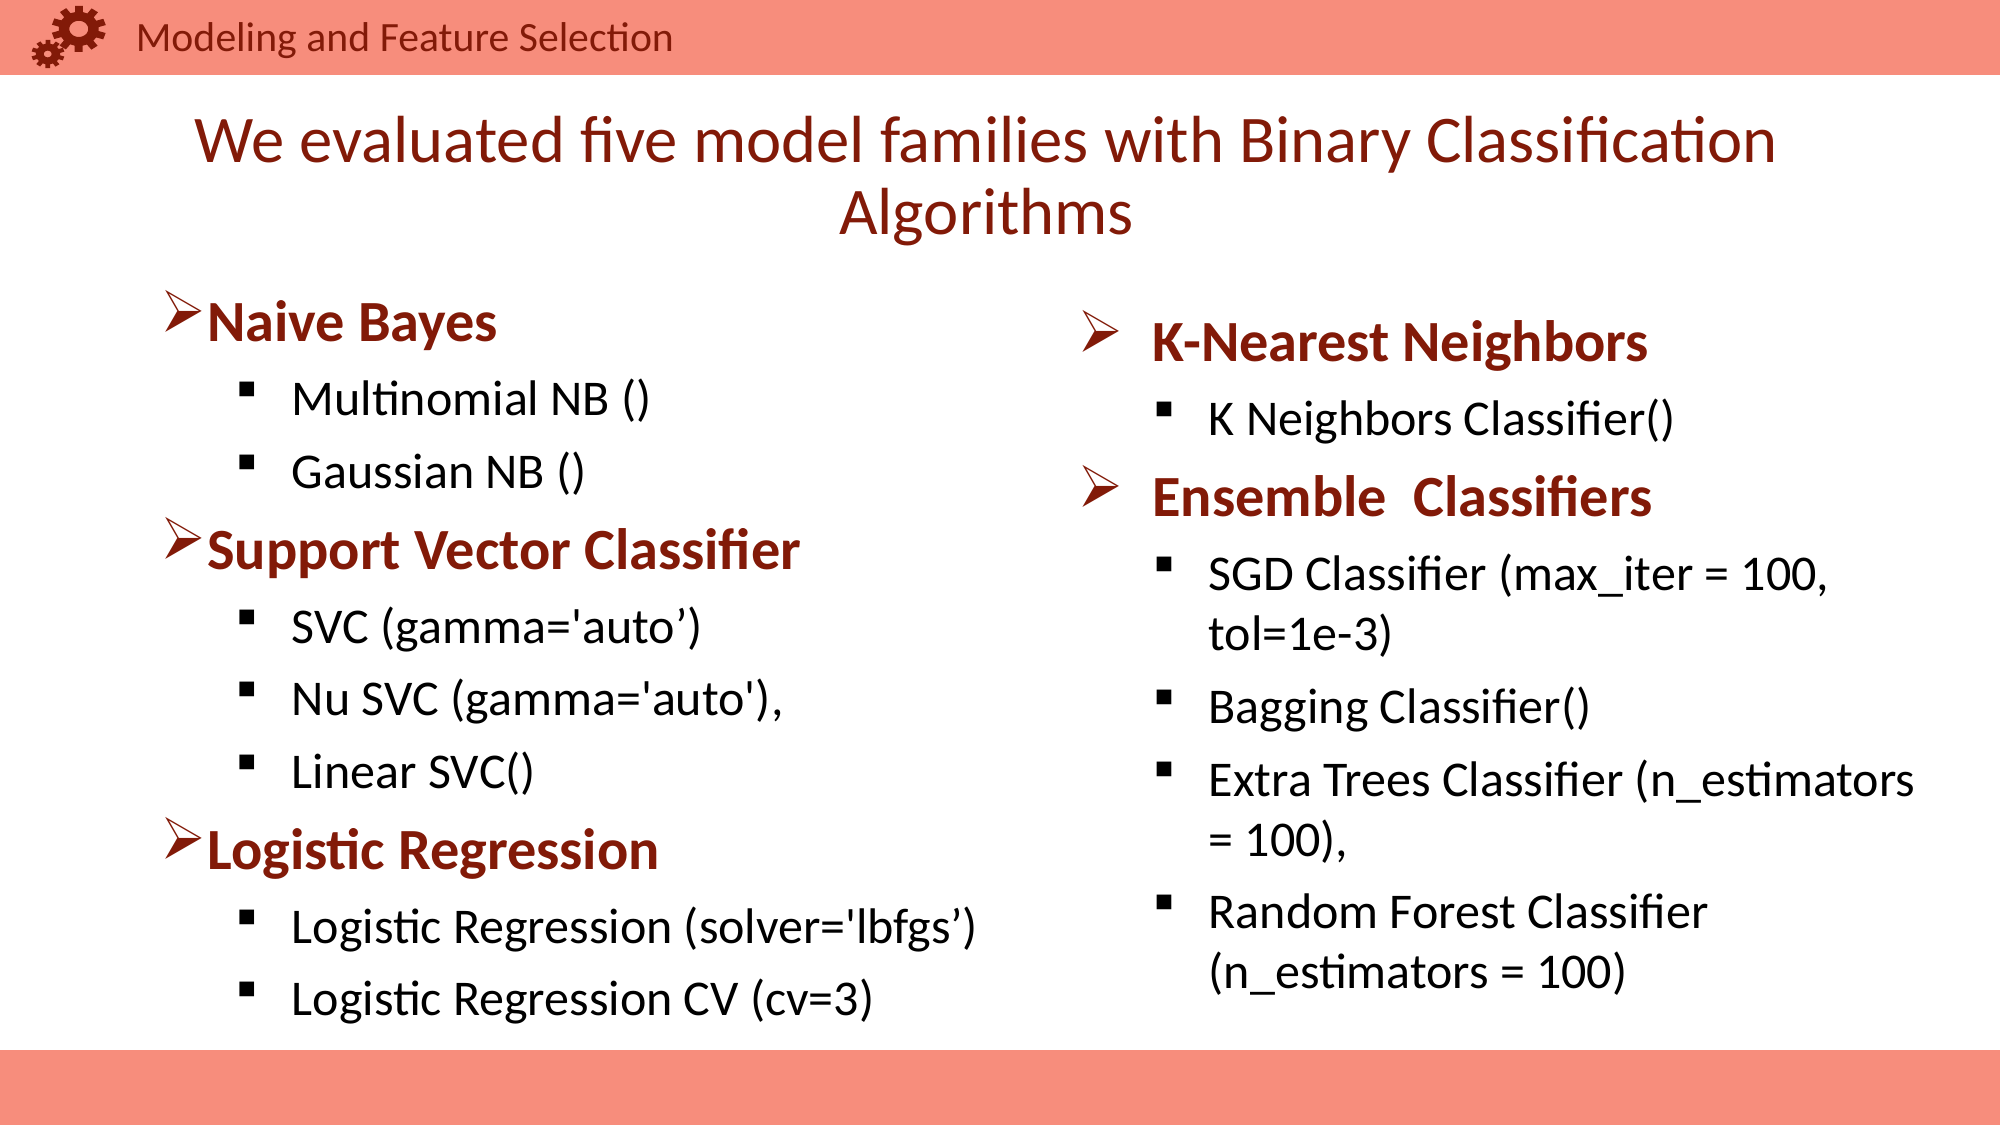

Modeling and Feature Selection

# We evaluated five model families with Binary Classification Algorithms
Naive Bayes
Multinomial NB ()
Gaussian NB ()
Support Vector Classifier
SVC (gamma='auto’)
Nu SVC (gamma='auto'),
Linear SVC()
Logistic Regression
Logistic Regression (solver='lbfgs’)
Logistic Regression CV (cv=3)
K-Nearest Neighbors
K Neighbors Classifier()
Ensemble  Classifiers
SGD Classifier (max_iter = 100, tol=1e-3)
Bagging Classifier()
Extra Trees Classifier (n_estimators = 100),
Random Forest Classifier (n_estimators = 100)